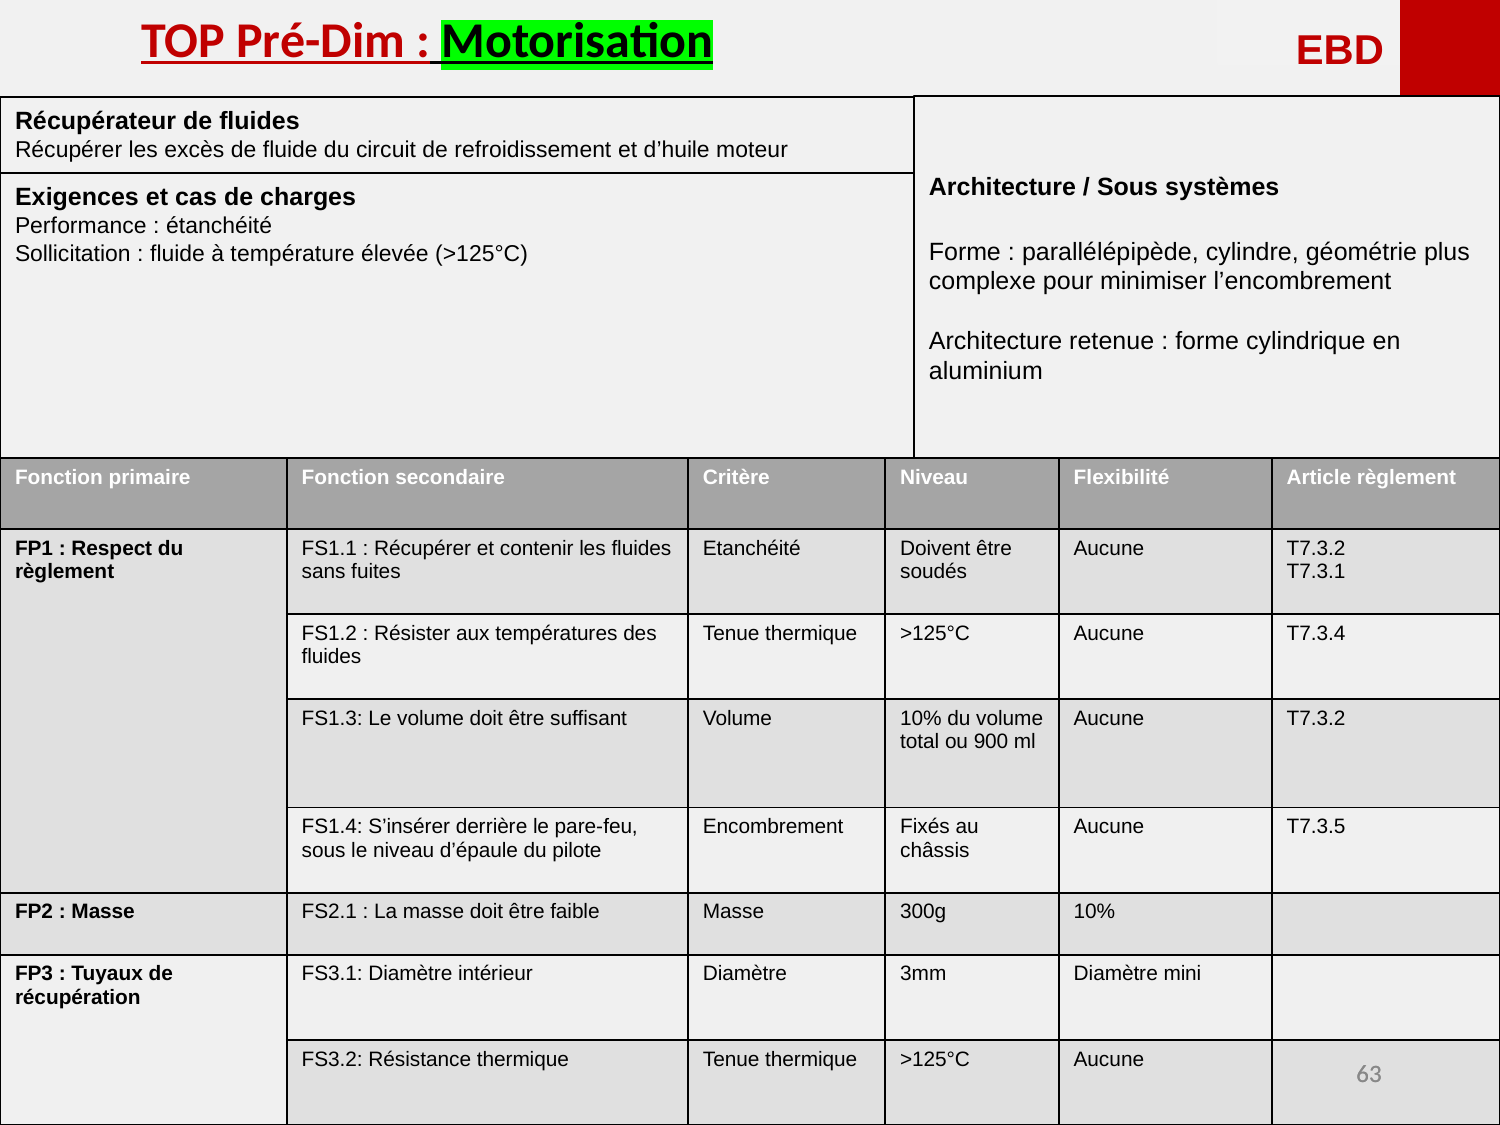

TOP Pré-Dim : Motorisation
EBD
Architecture / Sous systèmes

Forme : parallélépipède, cylindre, géométrie plus complexe pour minimiser l’encombrement

Architecture retenue : forme cylindrique en aluminium
Récupérateur de fluides
Récupérer les excès de fluide du circuit de refroidissement et d’huile moteur
Exigences et cas de charges
Performance : étanchéité
Sollicitation : fluide à température élevée (>125°C)
| Fonction primaire | Fonction secondaire | Critère | Niveau | Flexibilité | Article règlement |
| --- | --- | --- | --- | --- | --- |
| FP1 : Respect du règlement | FS1.1 : Récupérer et contenir les fluides sans fuites | Etanchéité | Doivent être soudés | Aucune | T7.3.2 T7.3.1 |
|  | FS1.2 : Résister aux températures des fluides | Tenue thermique | >125°C | Aucune | T7.3.4 |
|  | FS1.3: Le volume doit être suffisant | Volume | 10% du volume total ou 900 ml | Aucune | T7.3.2 |
|  | FS1.4: S’insérer derrière le pare-feu, sous le niveau d’épaule du pilote | Encombrement | Fixés au châssis | Aucune | T7.3.5 |
| FP2 : Masse | FS2.1 : La masse doit être faible | Masse | 300g | 10% |  |
| FP3 : Tuyaux de récupération | FS3.1: Diamètre intérieur | Diamètre | 3mm | Diamètre mini |  |
|  | FS3.2: Résistance thermique | Tenue thermique | >125°C | Aucune |  |
63
63